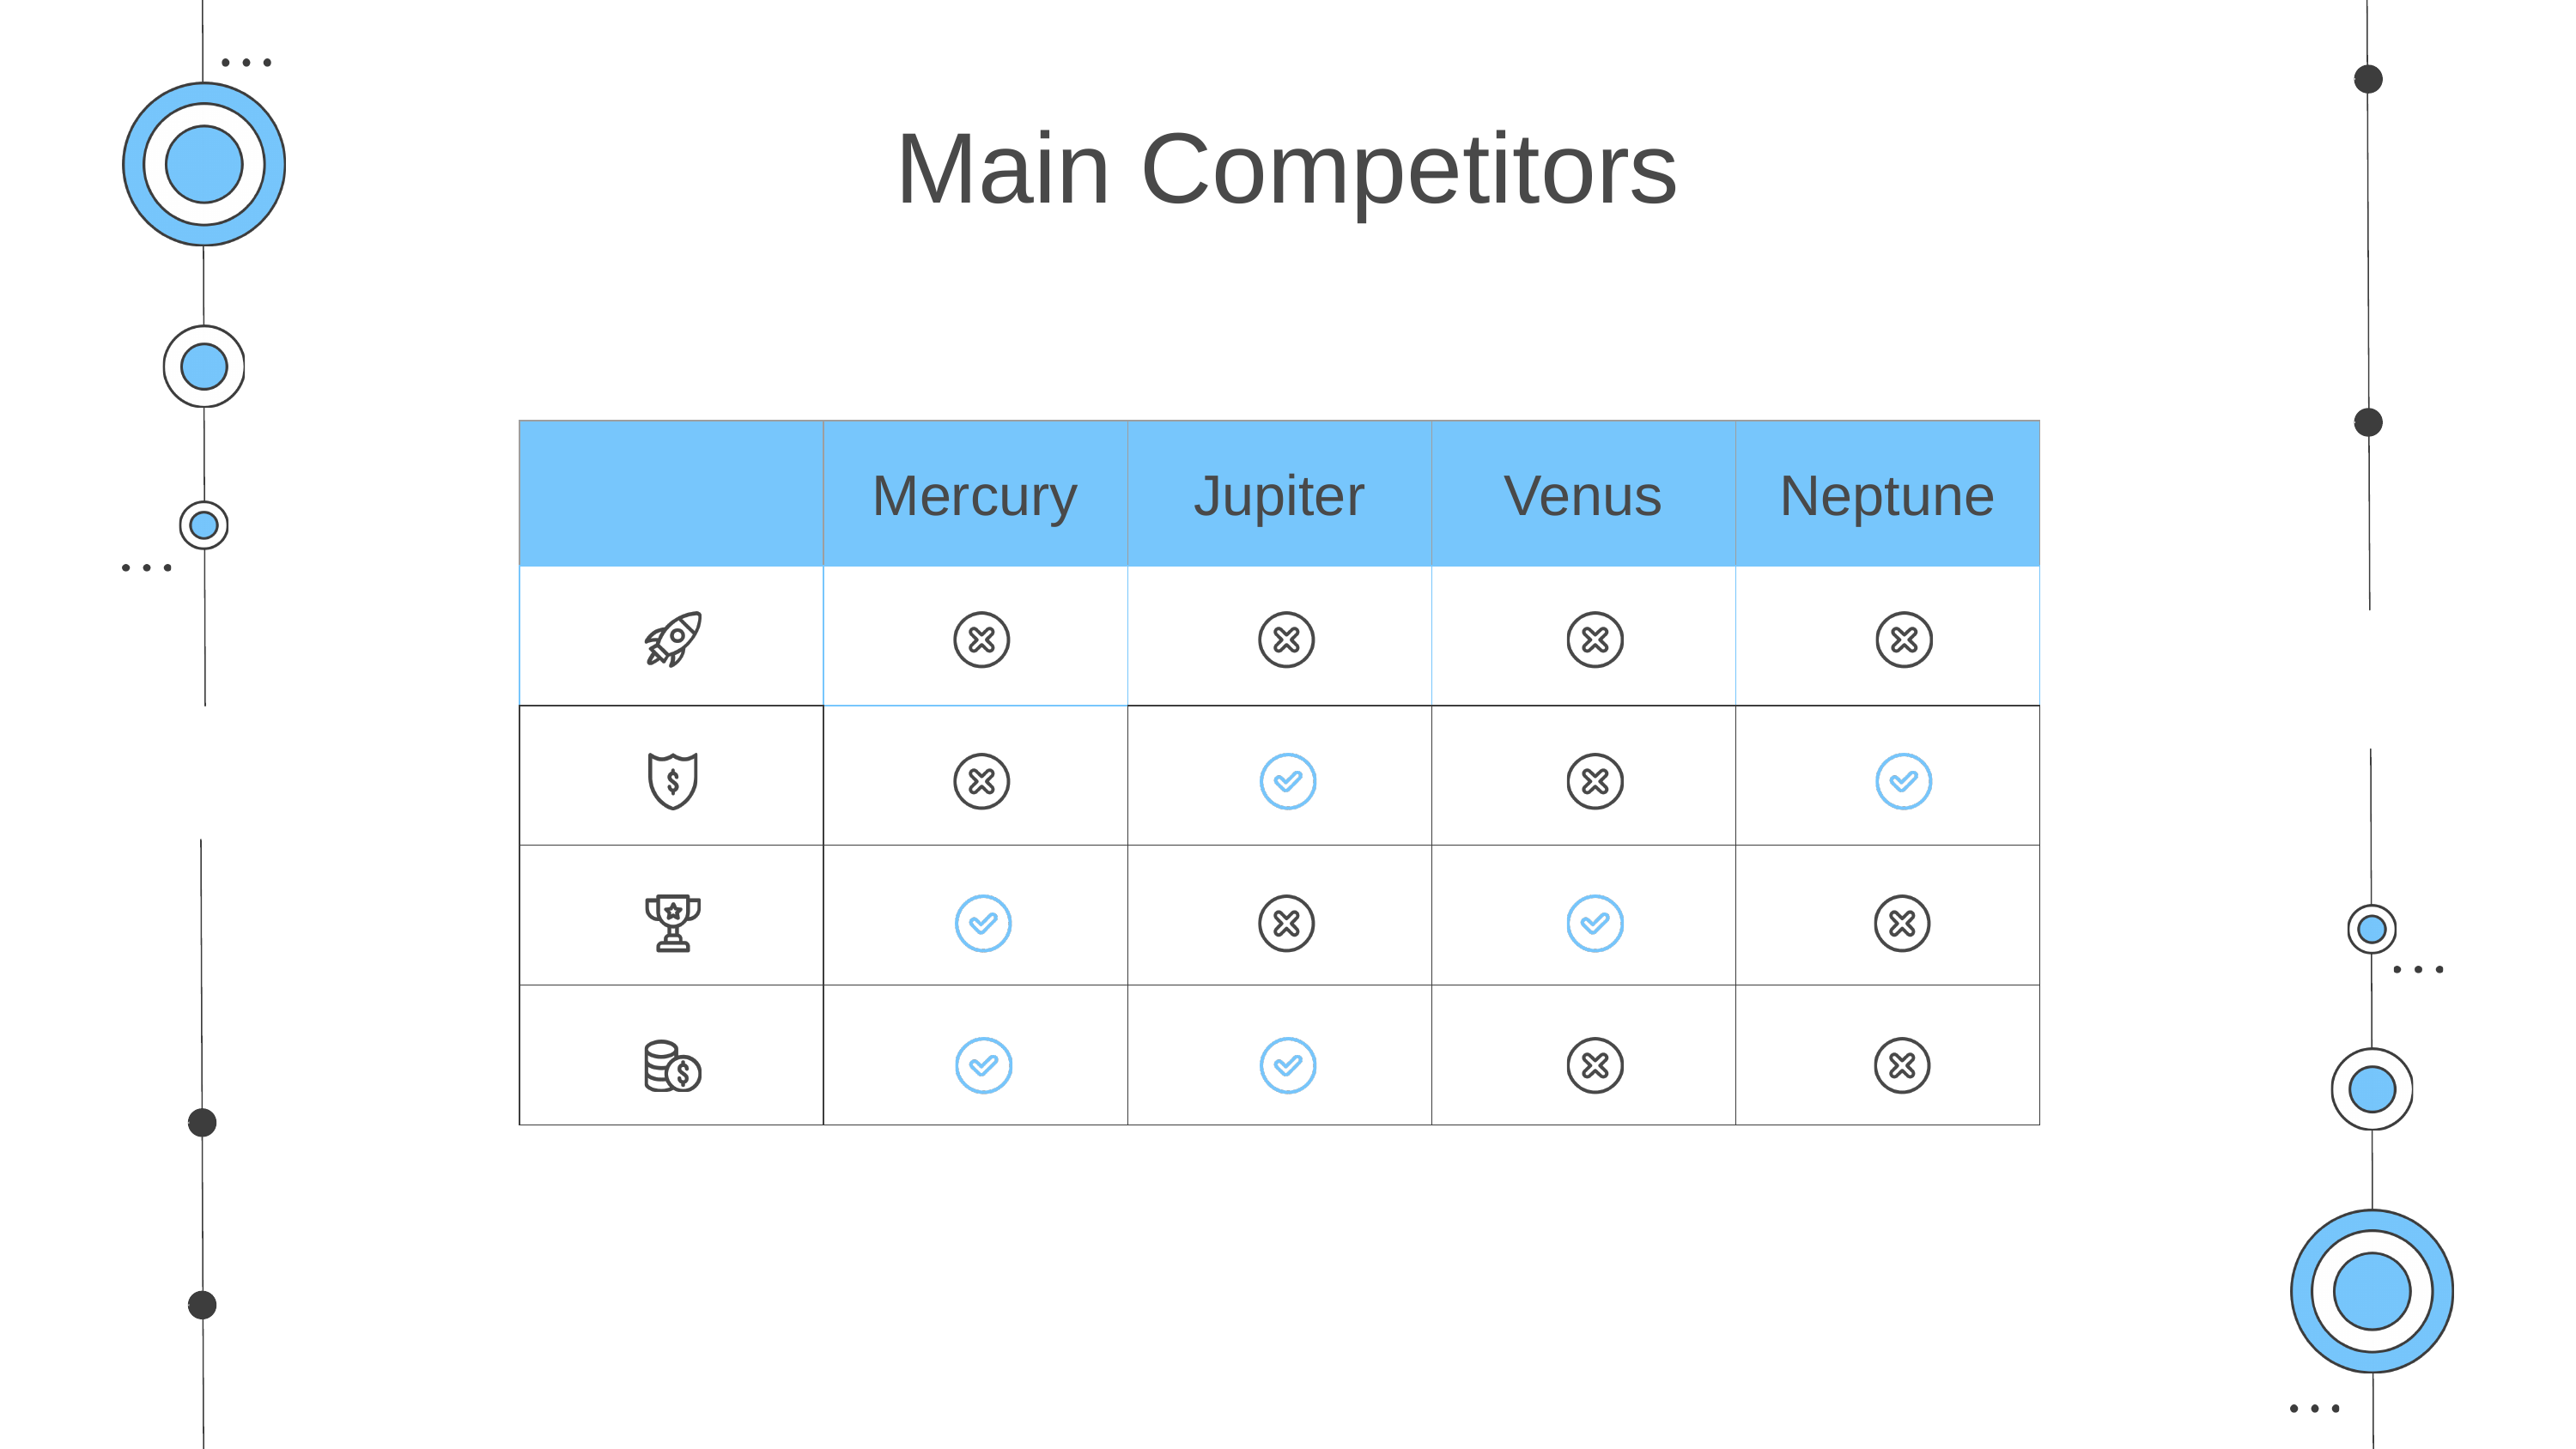

Main Competitors

|  | Mercury | Jupiter | Venus | Neptune |
| --- | --- | --- | --- | --- |
|  |  |  |  |  |
|  |  |  |  |  |
|  |  |  |  |  |
|  |  |  |  |  |